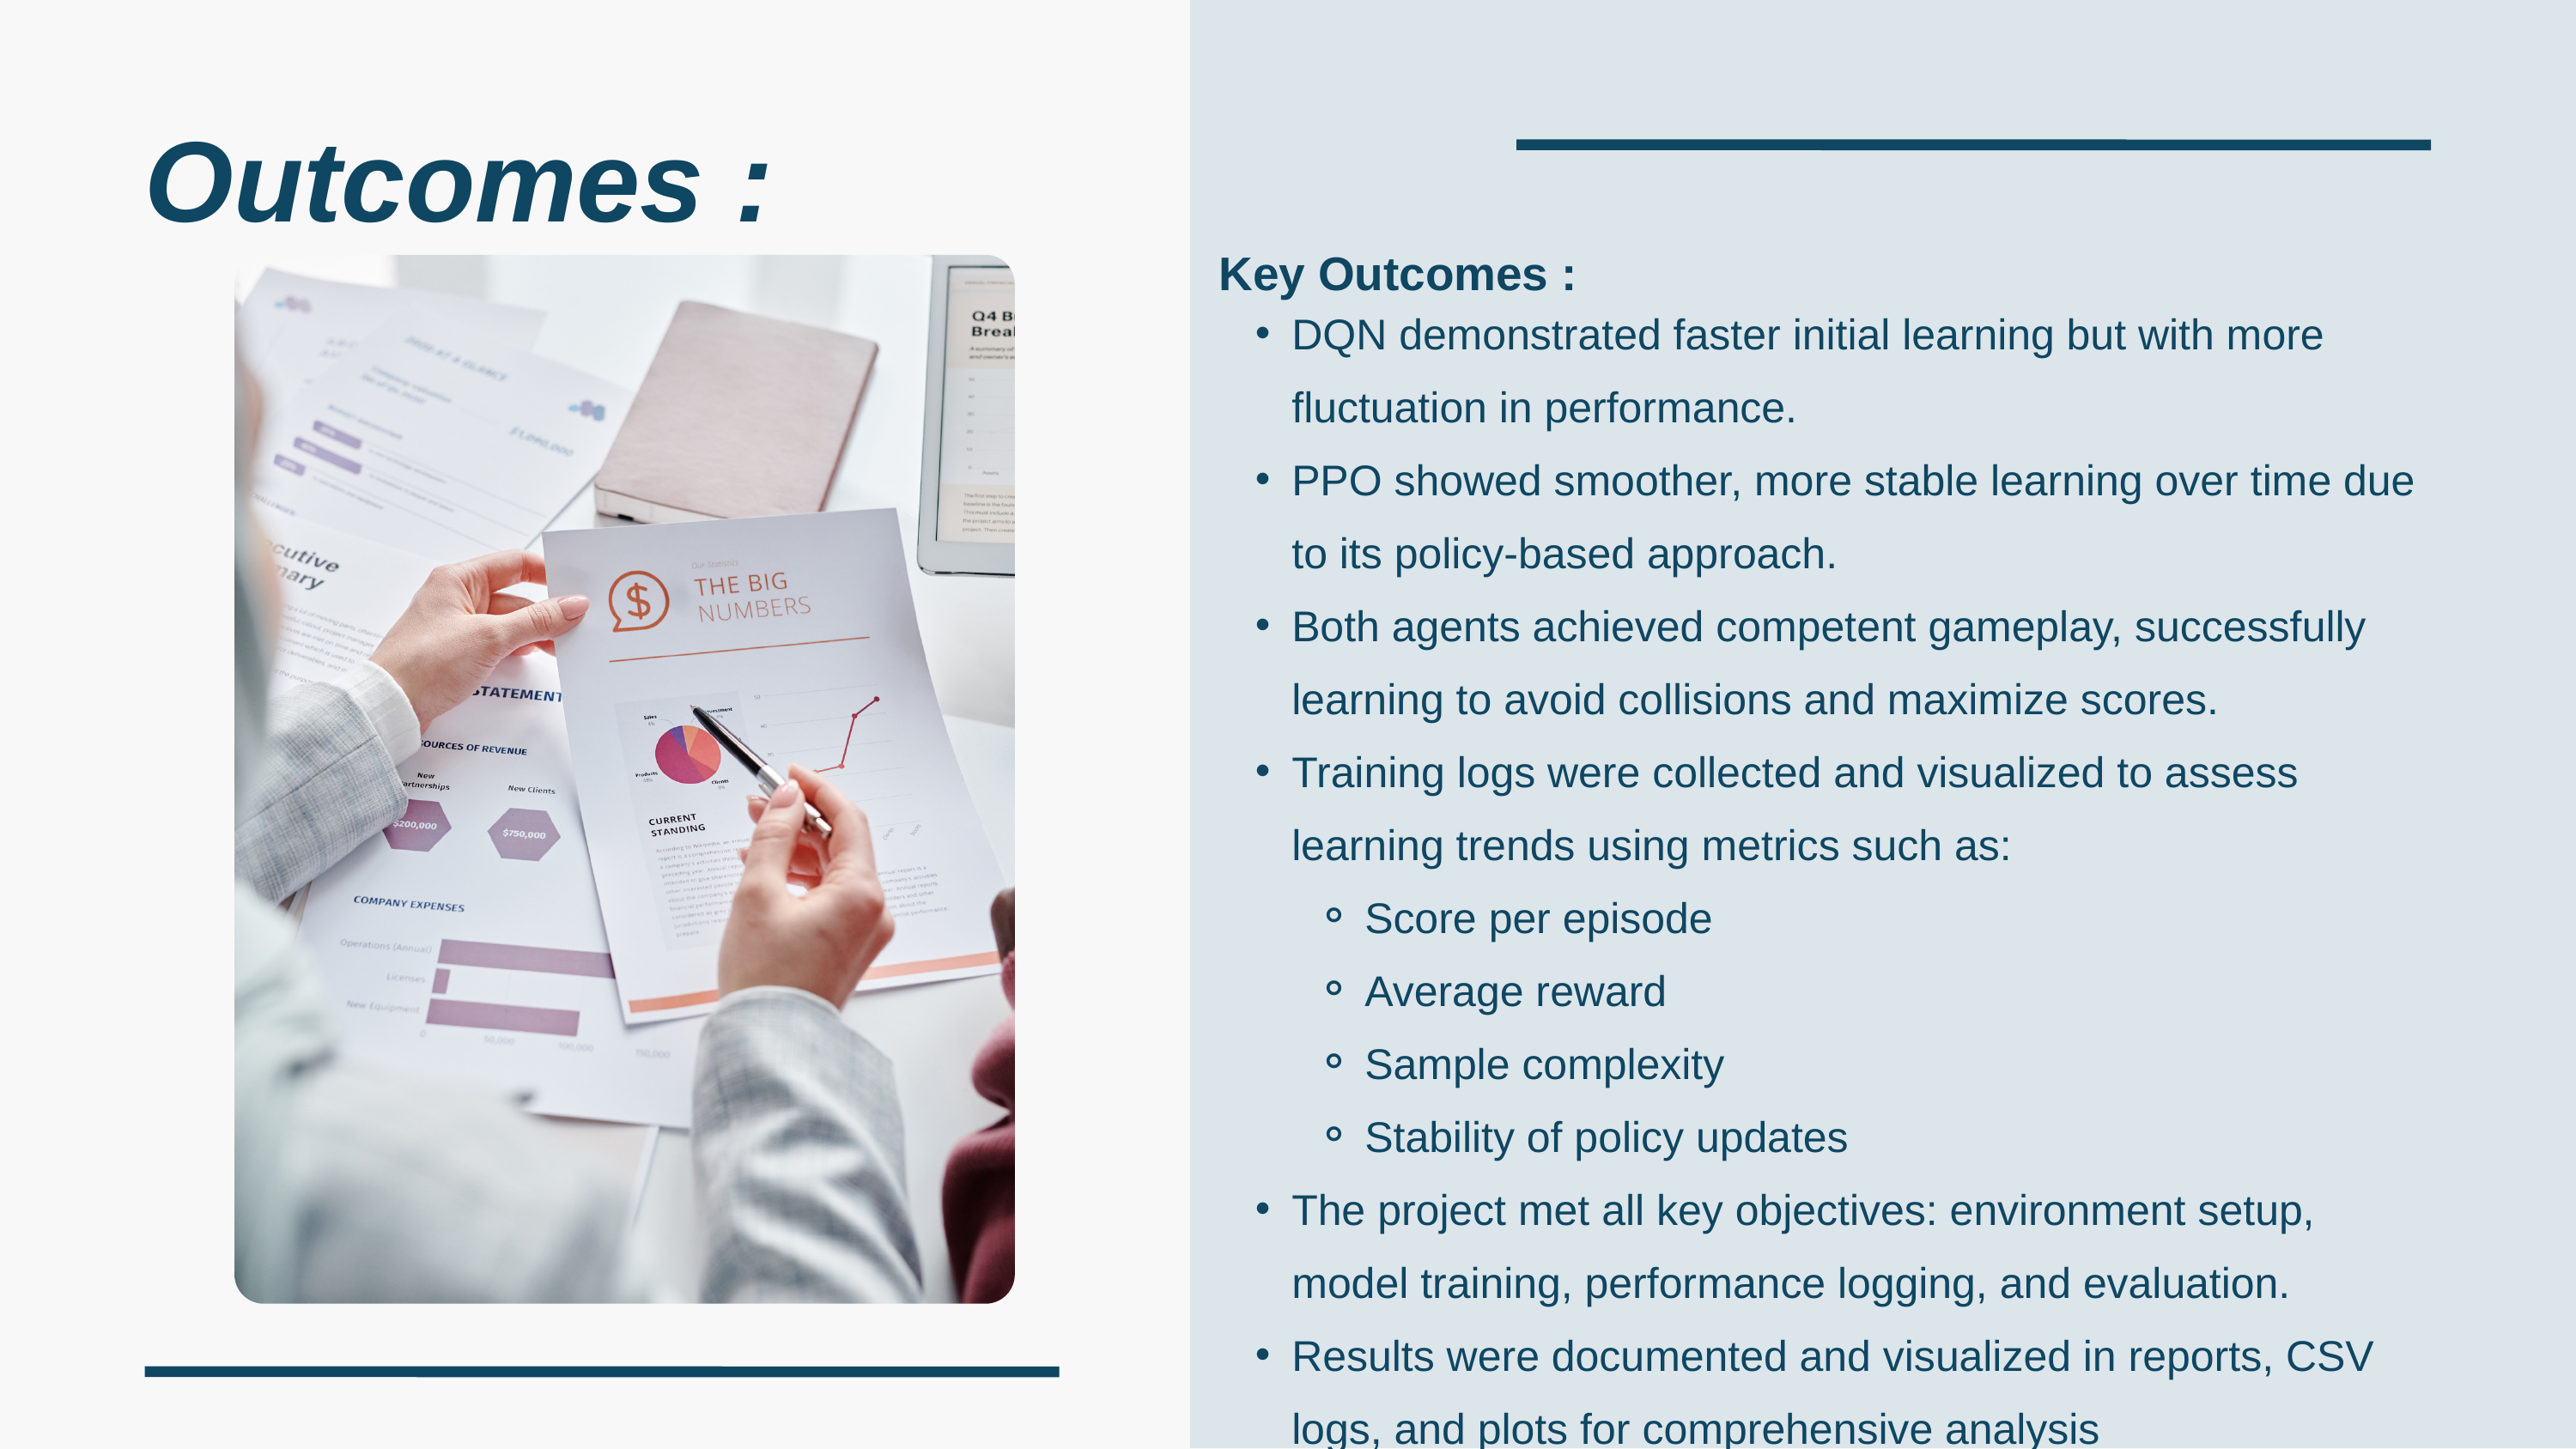

Outcomes :

Key Outcomes :

DQN demonstrated faster initial learning but with more fluctuation in performance.
PPO showed smoother, more stable learning over time due to its policy-based approach.
Both agents achieved competent gameplay, successfully learning to avoid collisions and maximize scores.
Training logs were collected and visualized to assess learning trends using metrics such as:
Score per episode
Average reward
Sample complexity
Stability of policy updates
The project met all key objectives: environment setup, model training, performance logging, and evaluation.
Results were documented and visualized in reports, CSV logs, and plots for comprehensive analysis